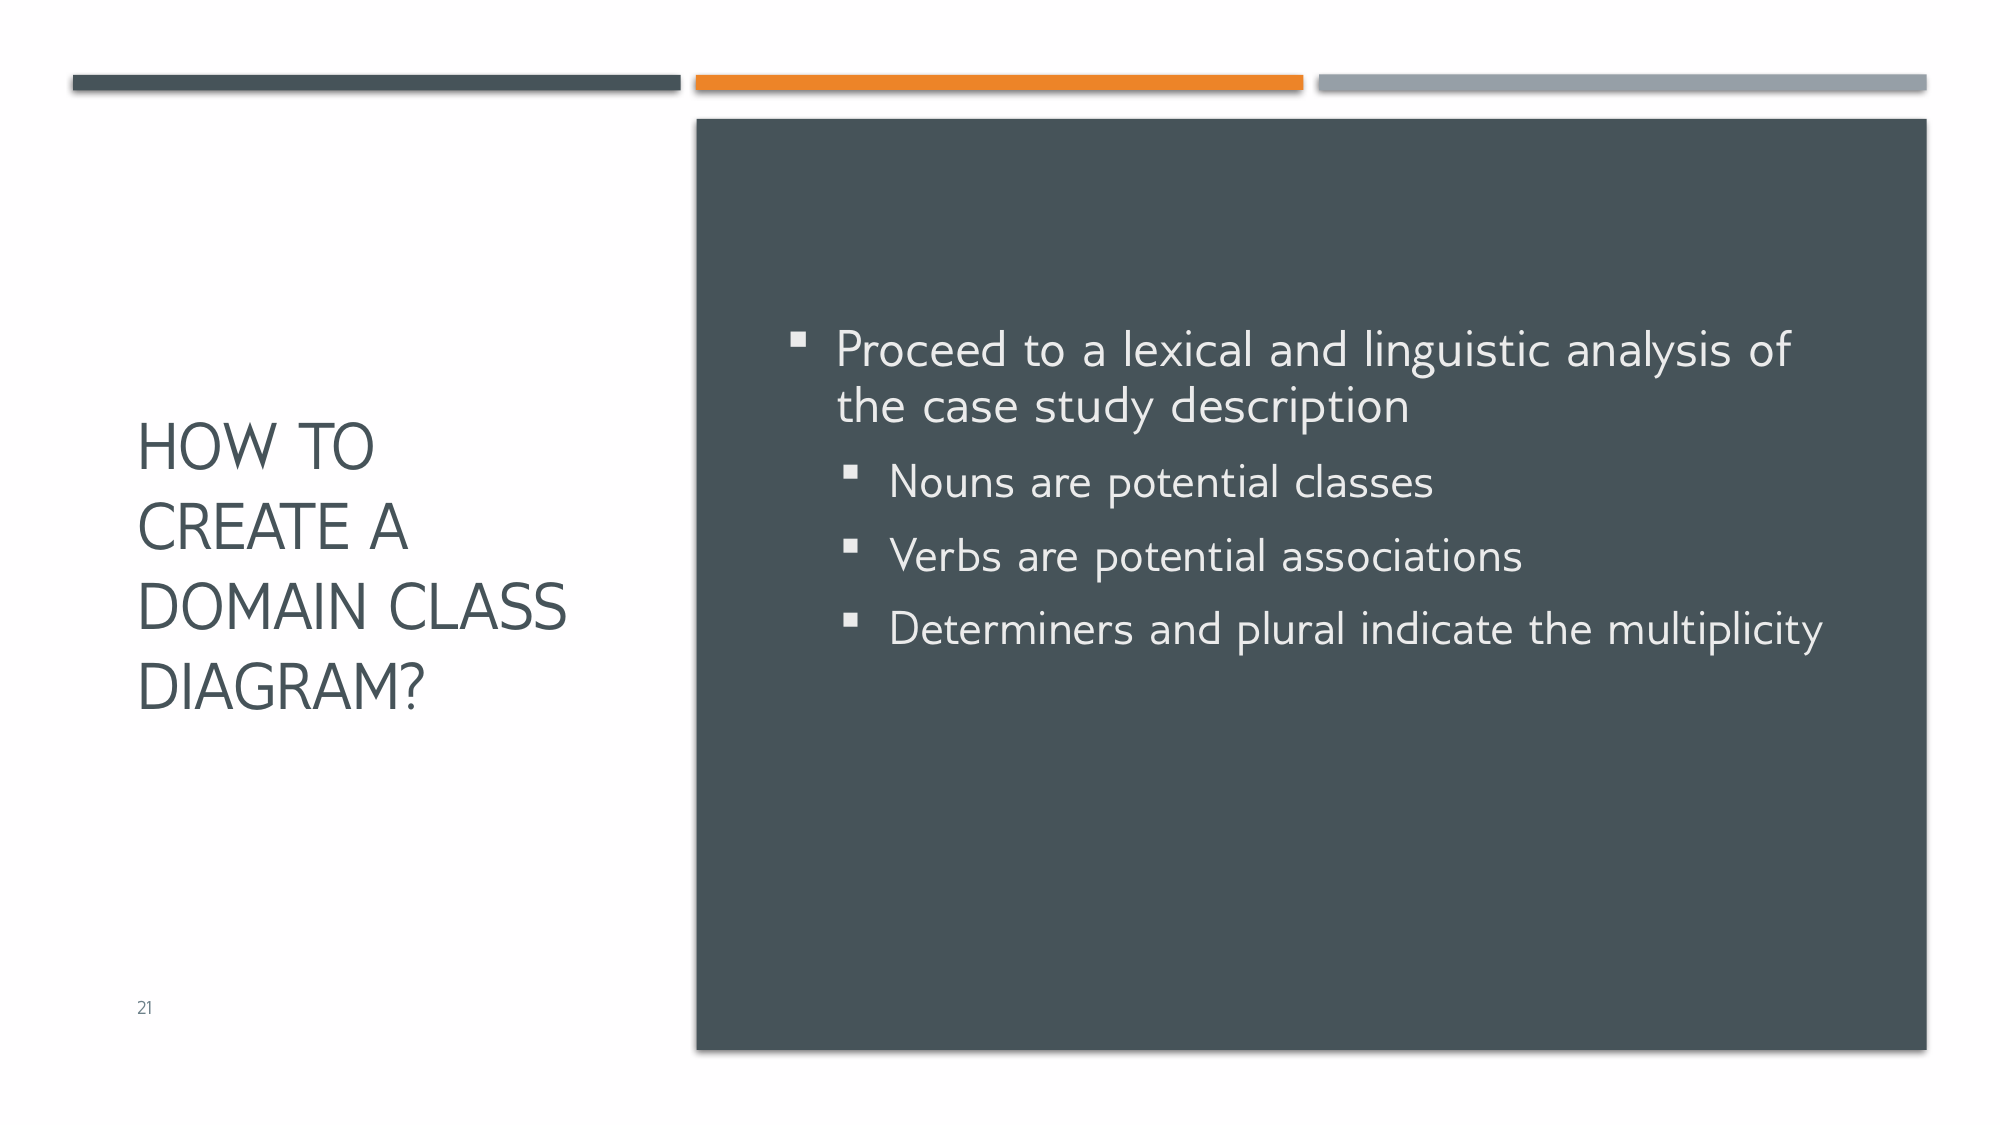

# How to create a DOMAIN CLASS Diagram?
Proceed to a lexical and linguistic analysis of the case study description
Nouns are potential classes
Verbs are potential associations
Determiners and plural indicate the multiplicity

21